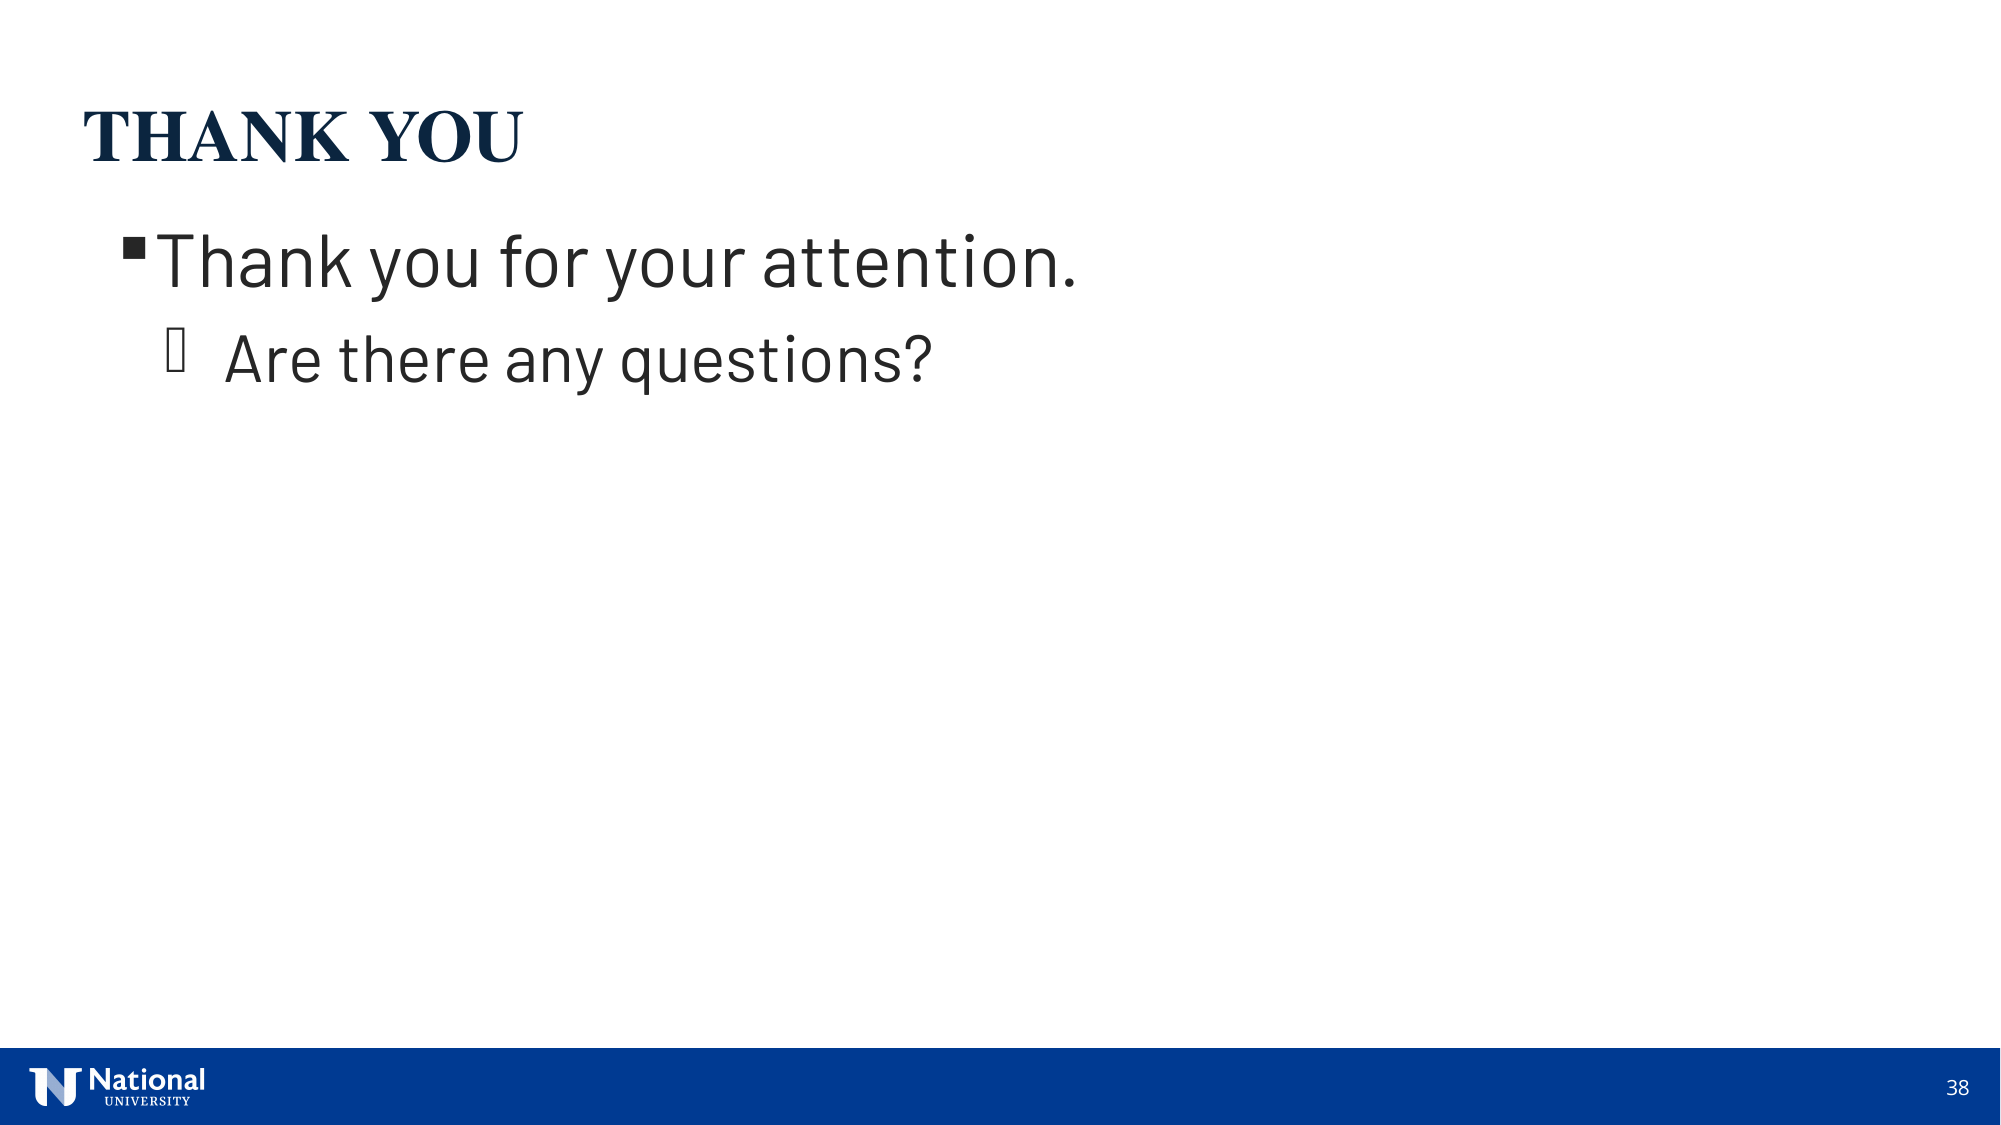

THANK YOU
Thank you for your attention.
 Are there any questions?